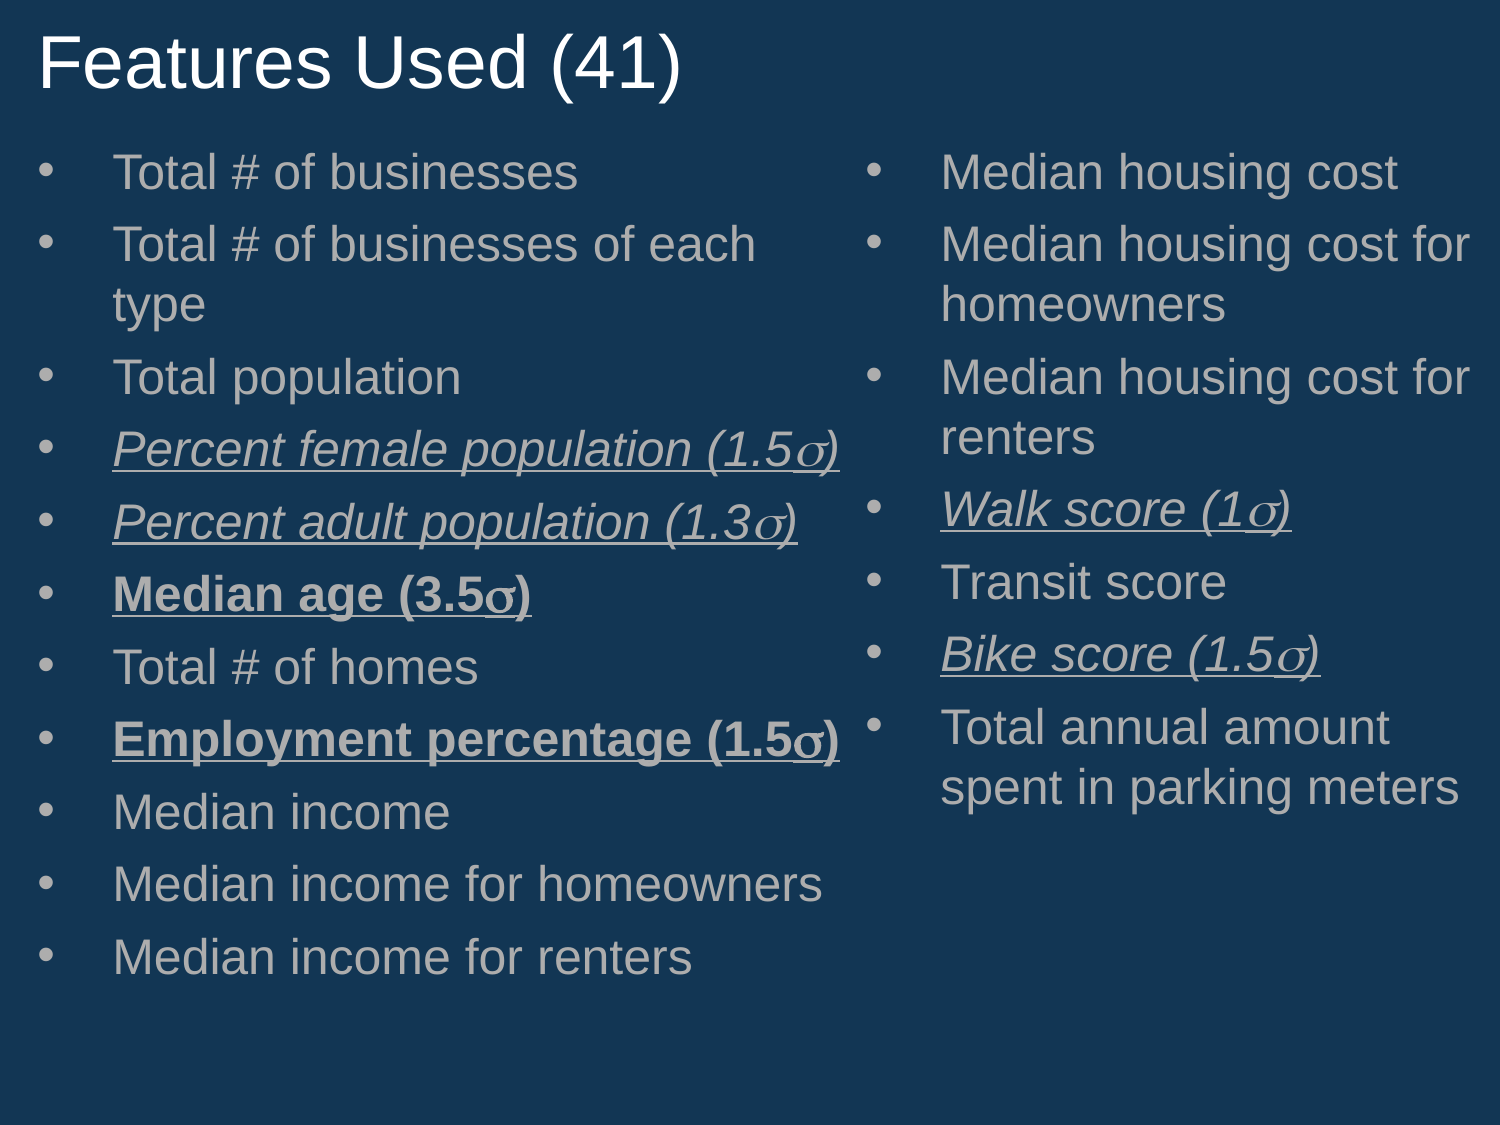

Features Used (41)
Total # of businesses
Total # of businesses of each type
Total population
Percent female population (1.5σ)
Percent adult population (1.3σ)
Median age (3.5σ)
Total # of homes
Employment percentage (1.5σ)
Median income
Median income for homeowners
Median income for renters
Median housing cost
Median housing cost for homeowners
Median housing cost for renters
Walk score (1σ)
Transit score
Bike score (1.5σ)
Total annual amount spent in parking meters